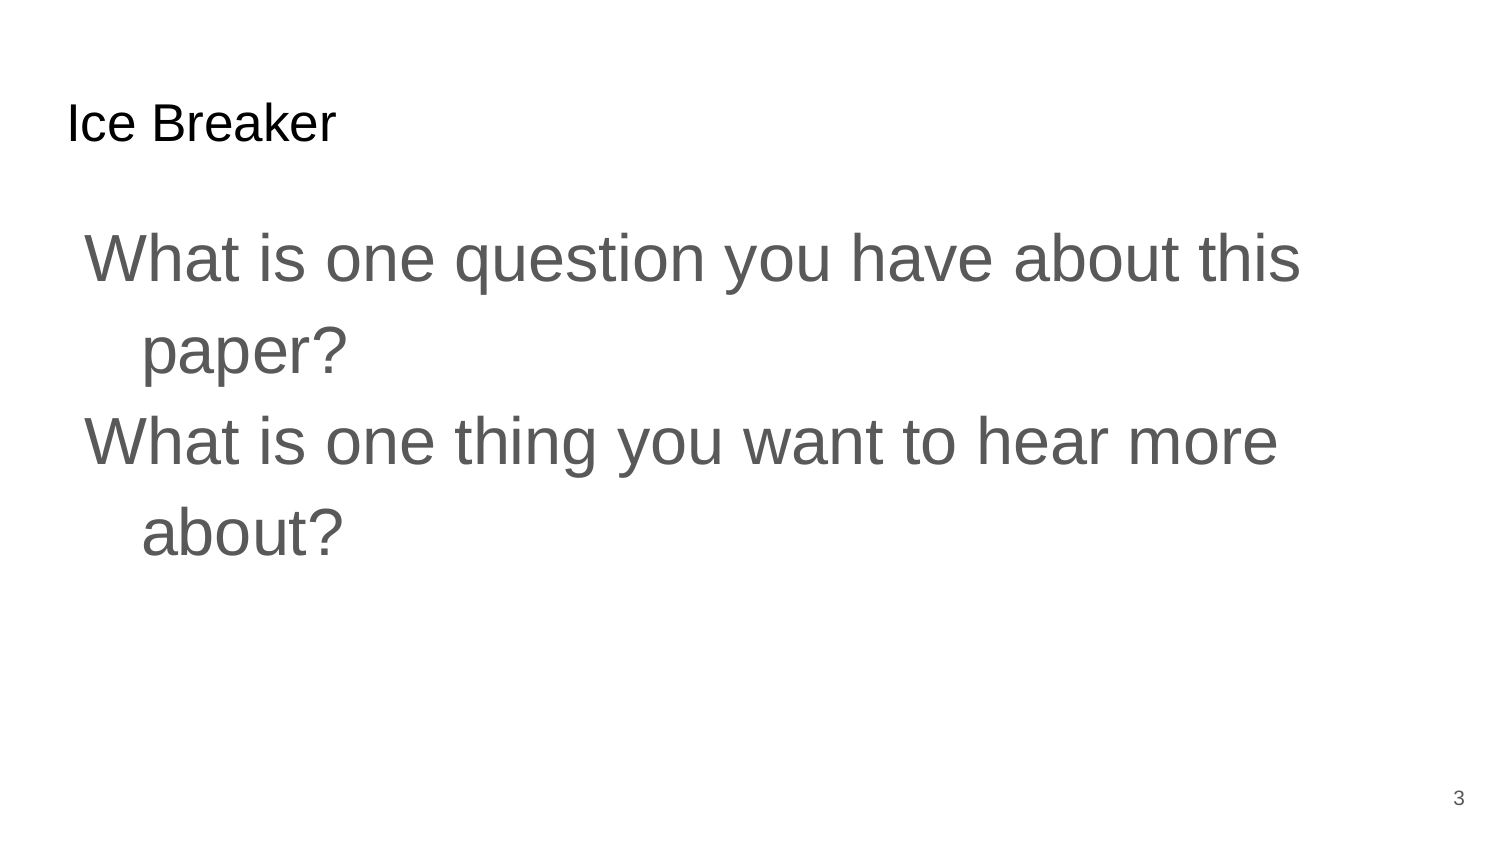

# Ice Breaker
What is one question you have about this paper?
What is one thing you want to hear more about?
3